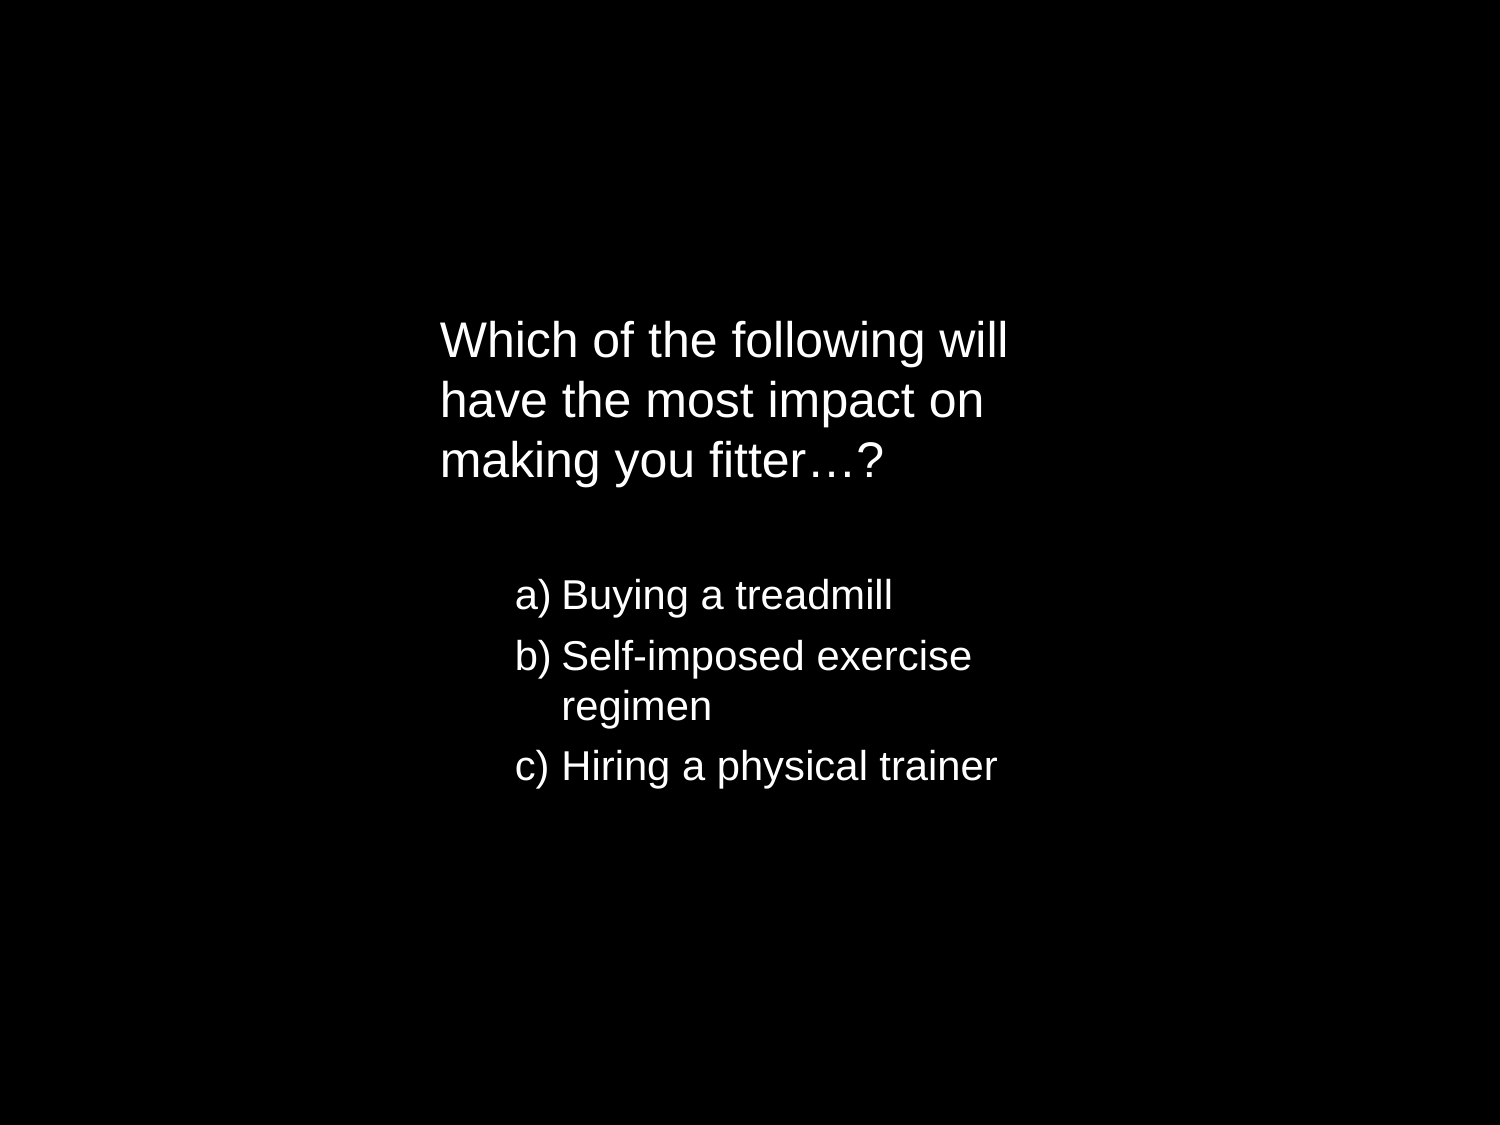

Which of the following will have the most impact on making you fitter…?

Buying a treadmill
Self-imposed exercise regimen
Hiring a physical trainer